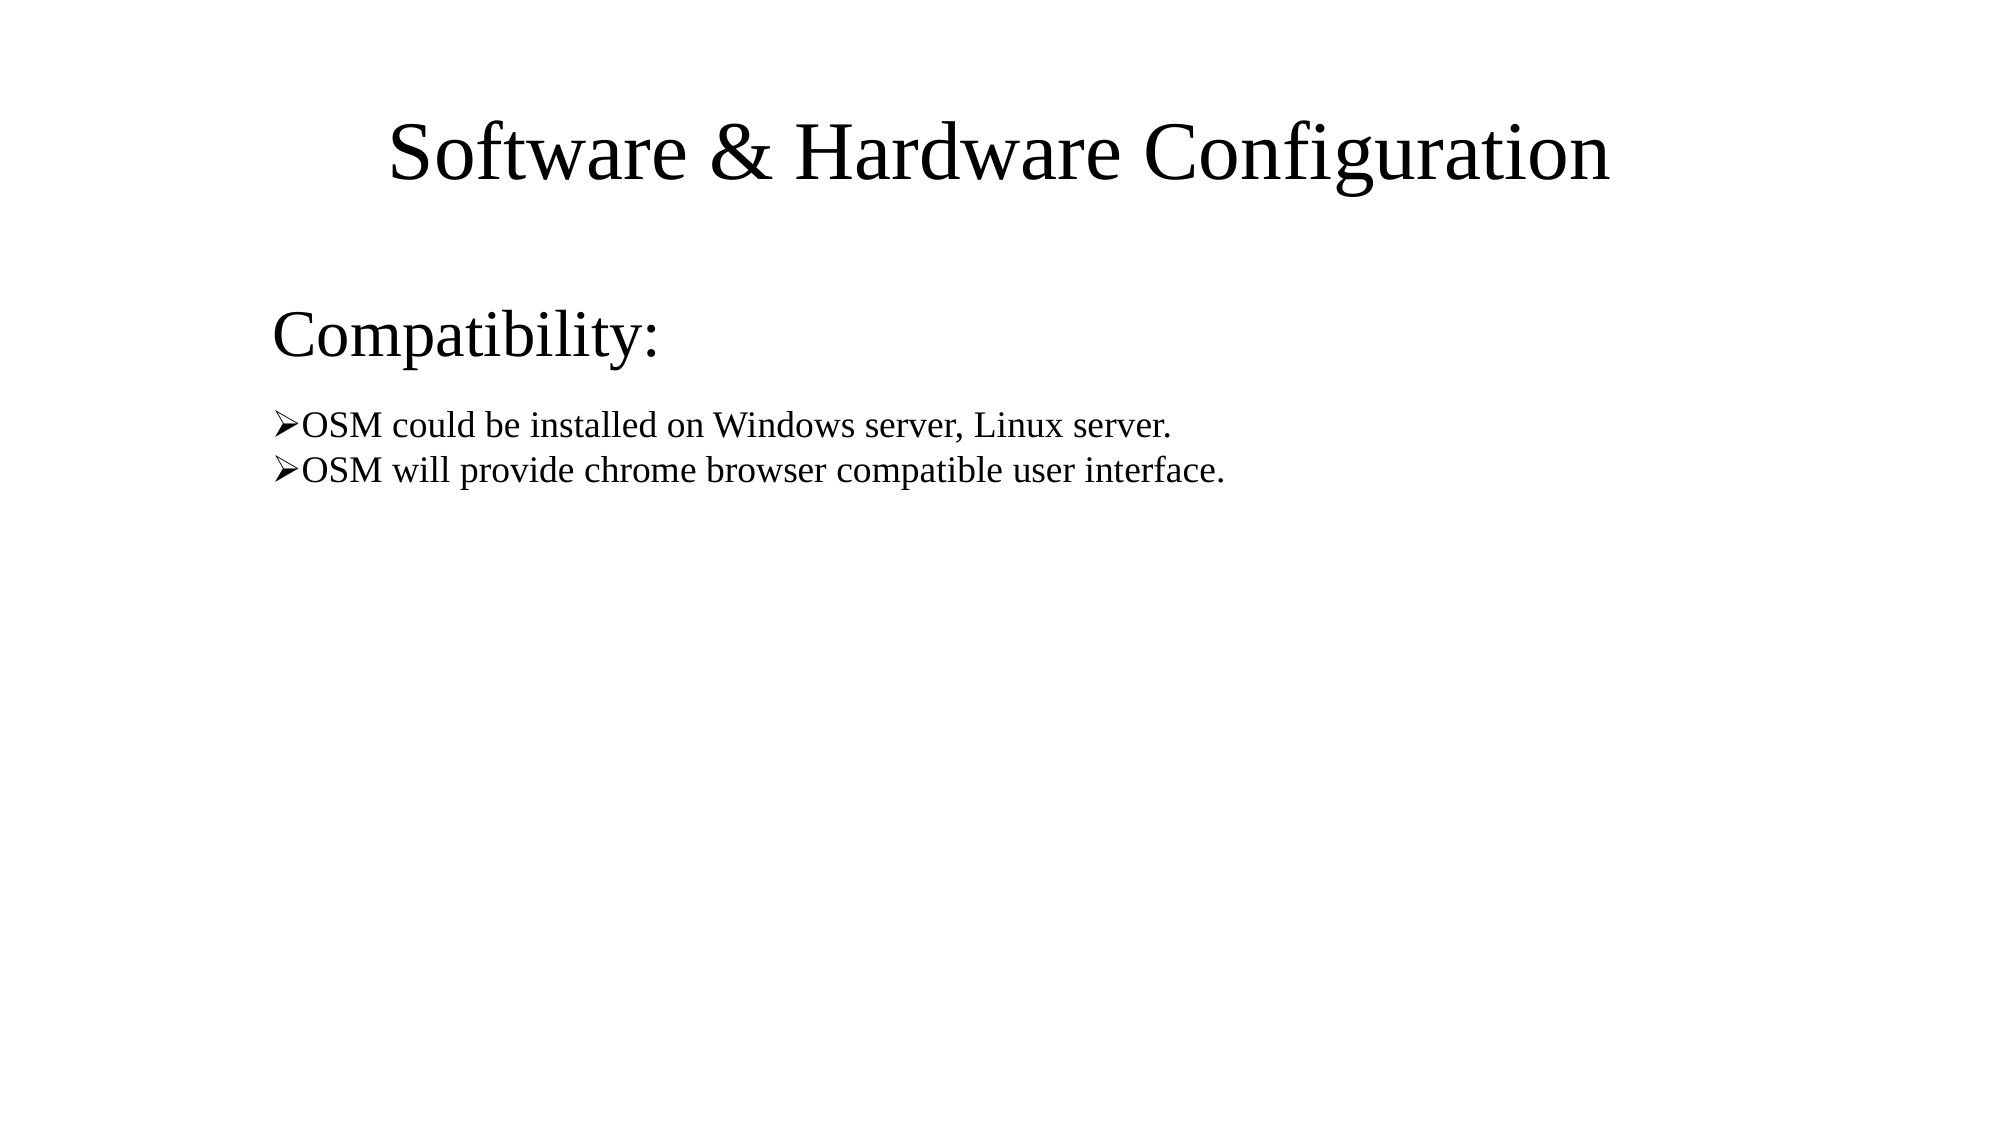

Software & Hardware Configuration

Compatibility:

⮚OSM could be installed on Windows server, Linux server.
⮚OSM will provide chrome browser compatible user interface.